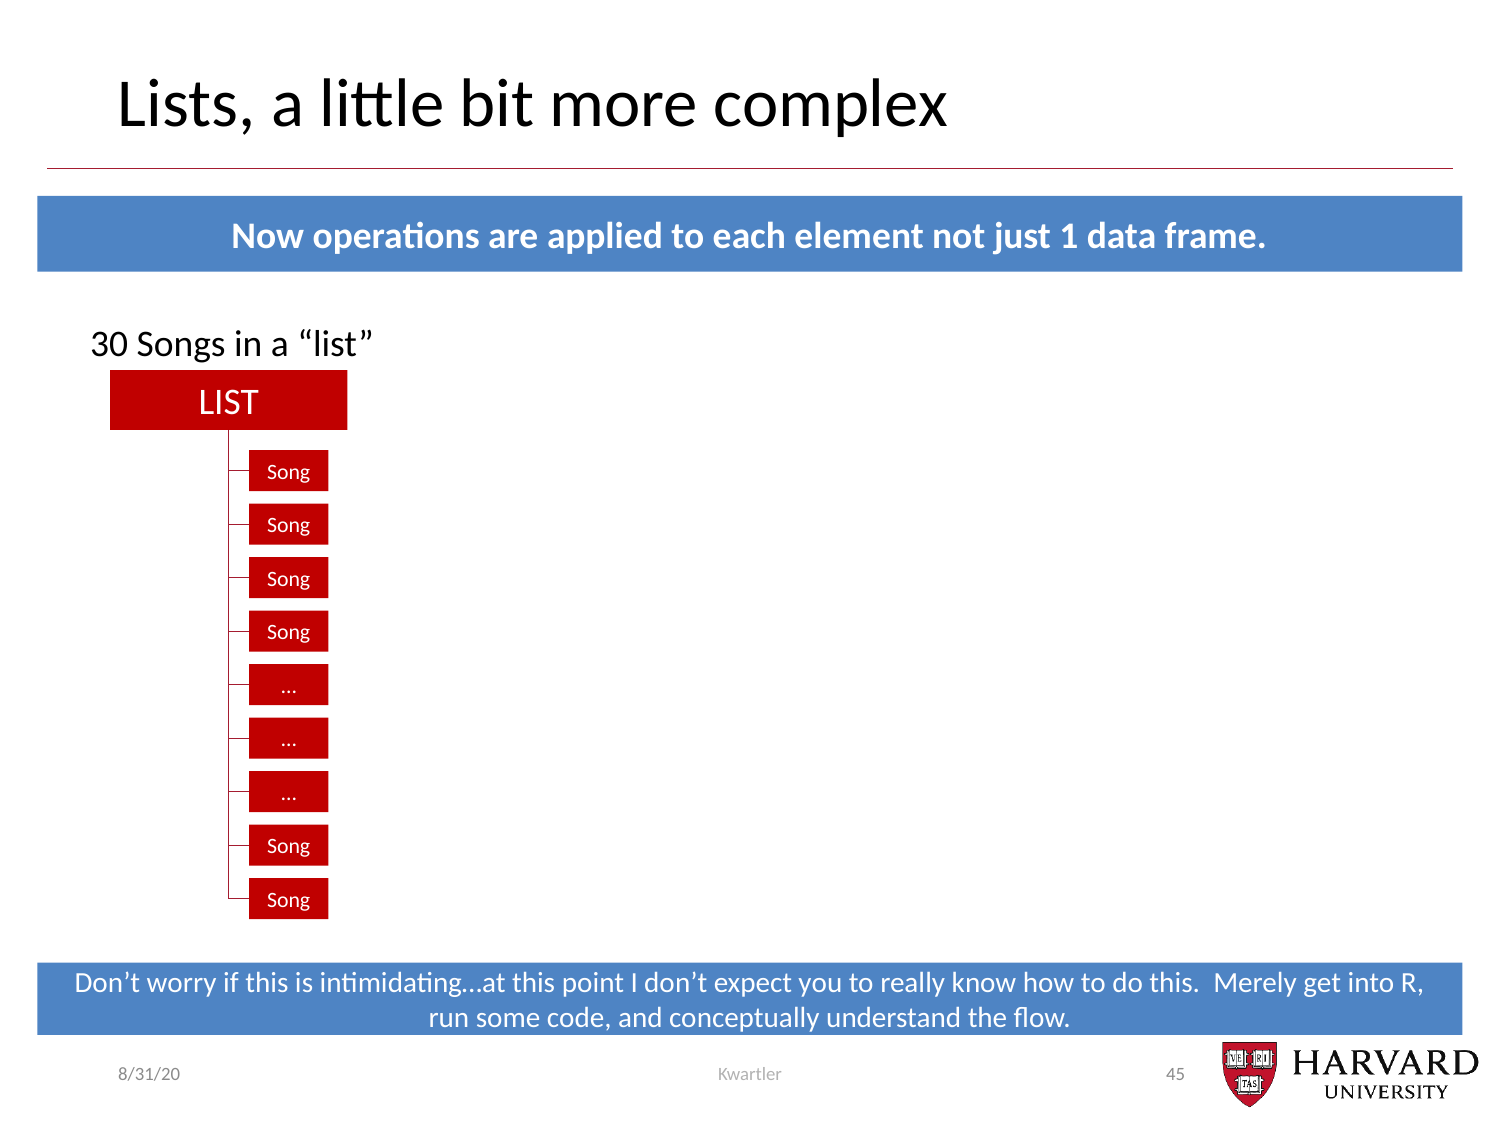

# Lists, a little bit more complex
Now operations are applied to each element not just 1 data frame.
30 Songs in a “list”
LIST
Song
Song
Song
Song
…
…
…
Song
Song
Don’t worry if this is intimidating…at this point I don’t expect you to really know how to do this.  Merely get into R, run some code, and conceptually understand the flow.
8/31/20
Kwartler
45